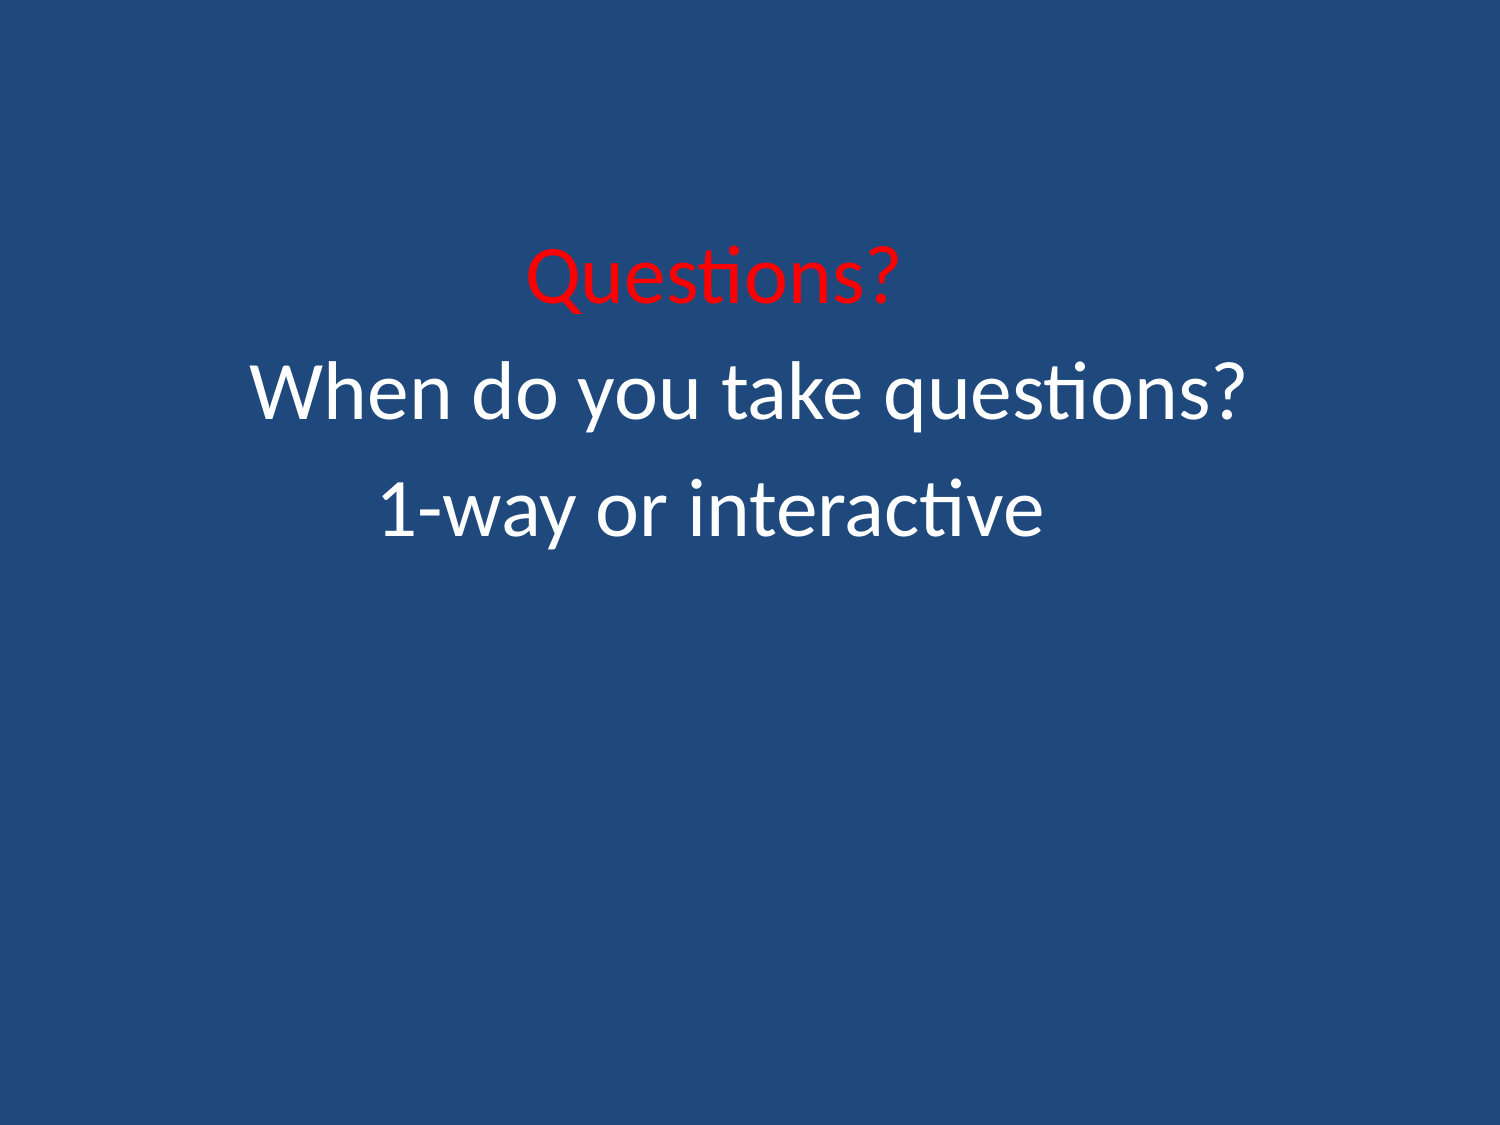

Questions?
When do you take questions?
1-way or interactive